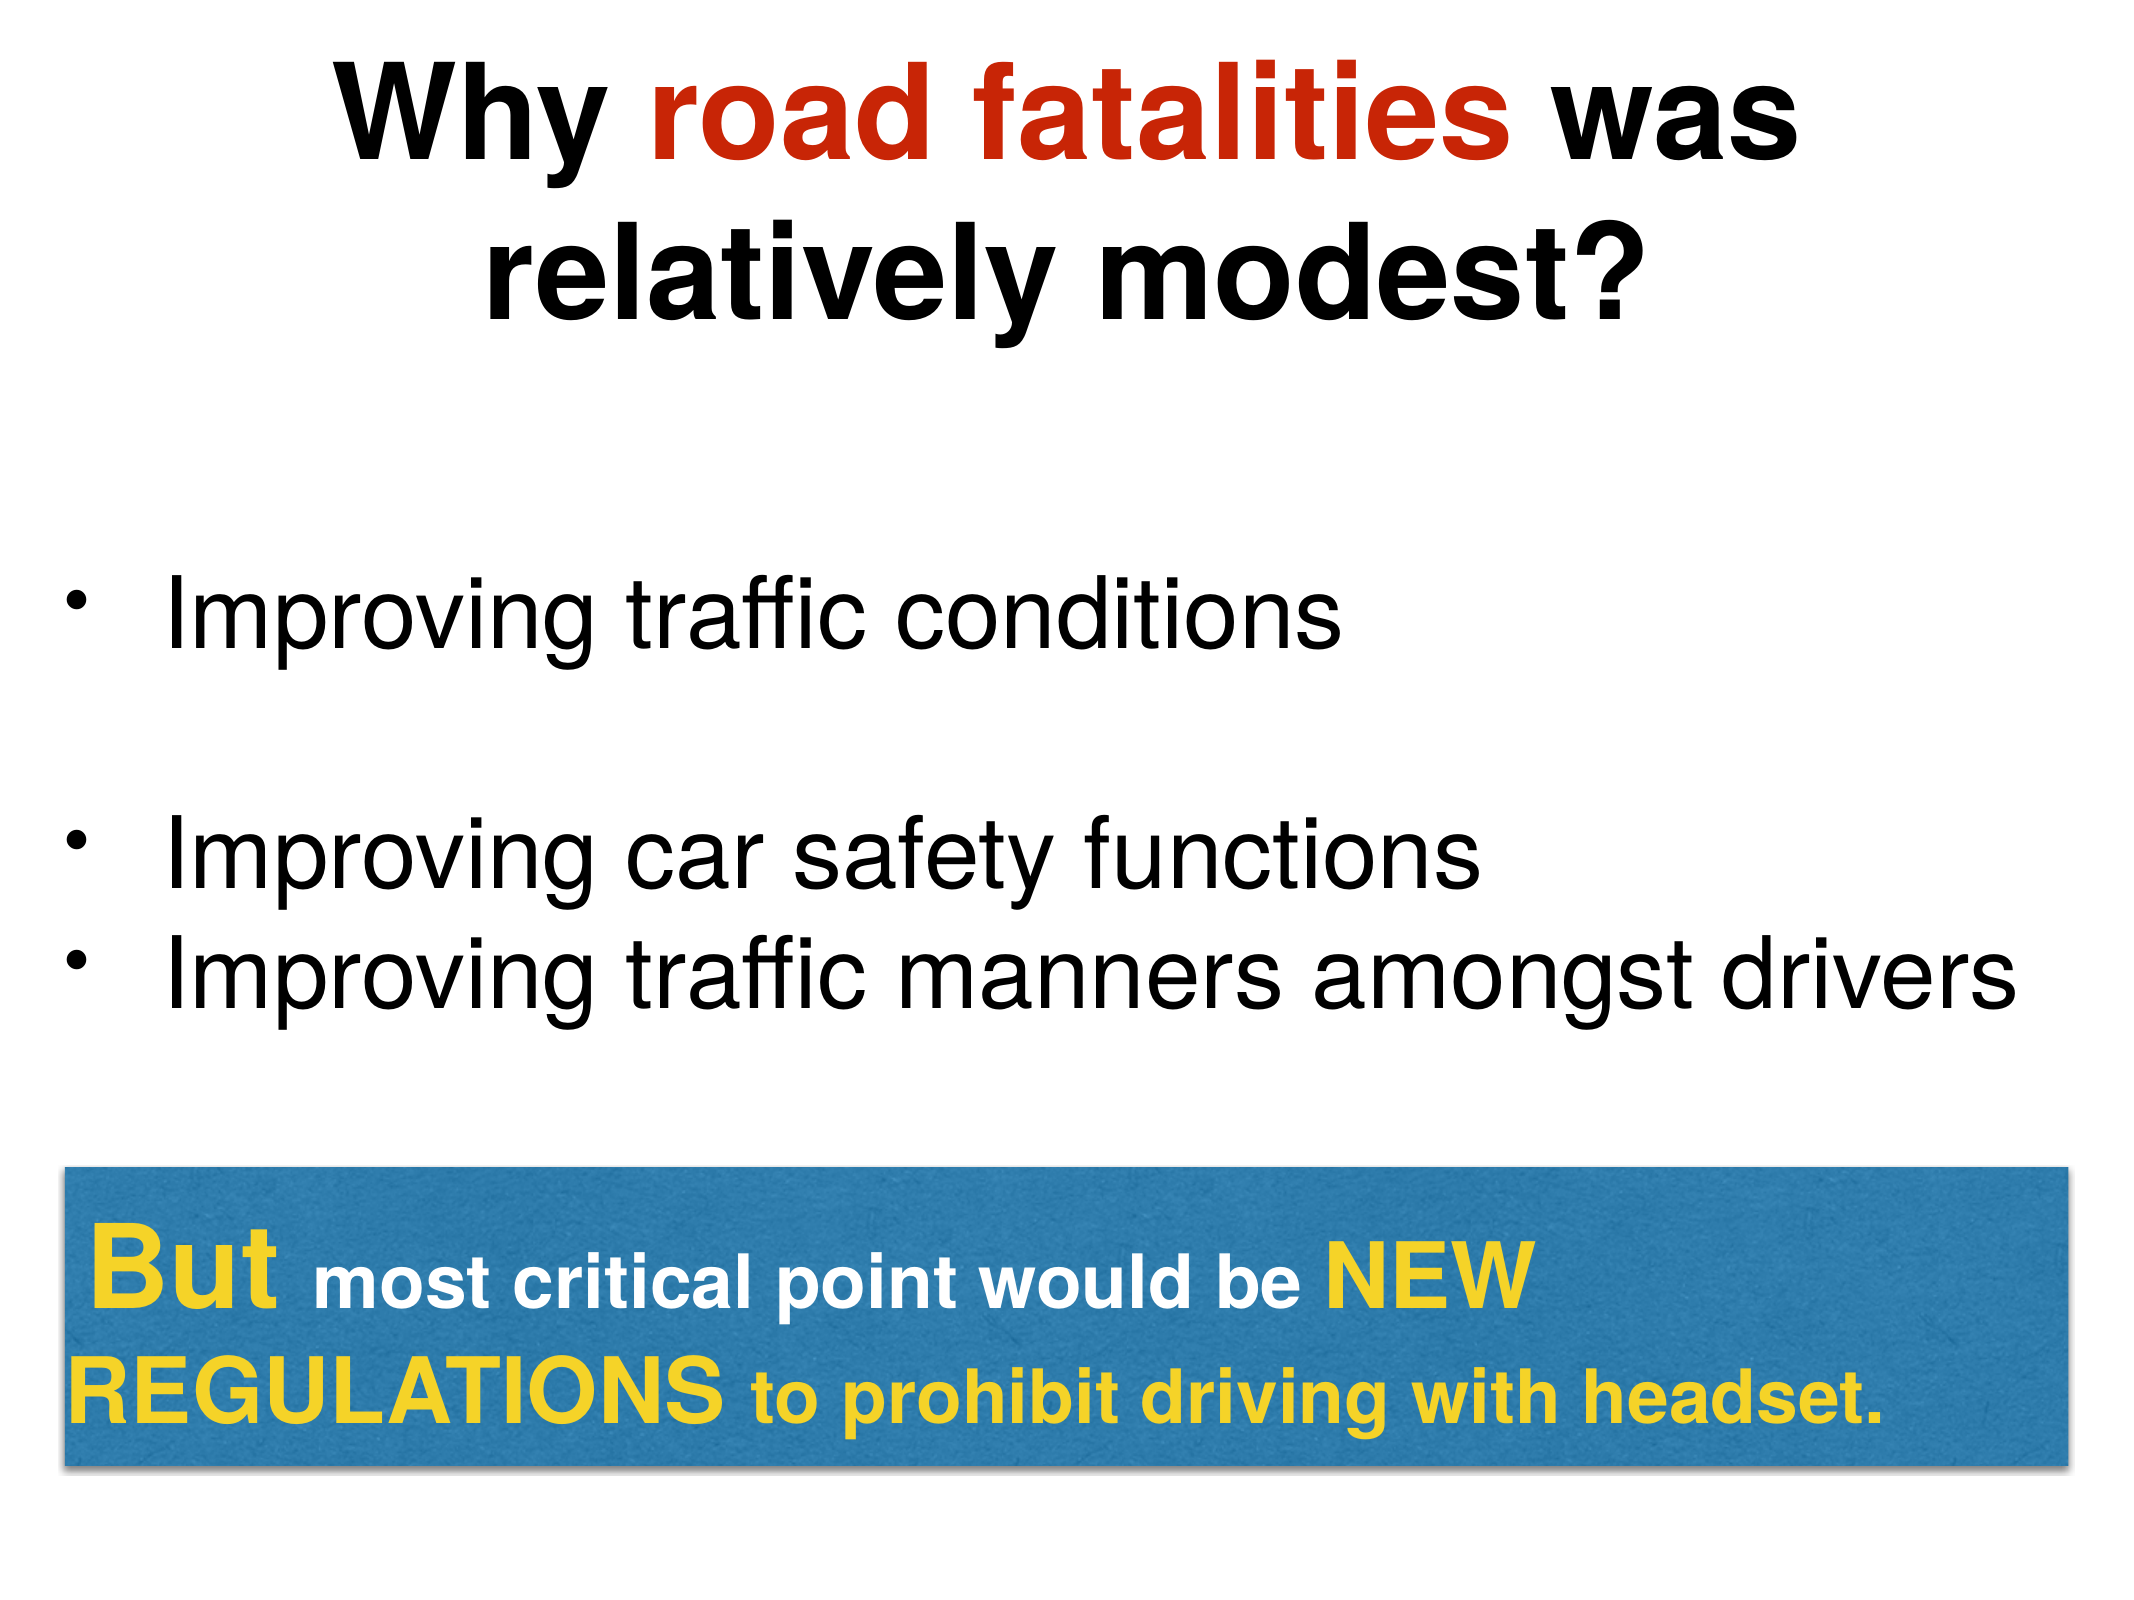

Why road fatalities was relatively modest?

Improving traffic conditions
Improving car safety functions
Improving traffic manners amongst drivers
But most critical point would be NEW REGULATIONS to prohibit driving with headset.
5